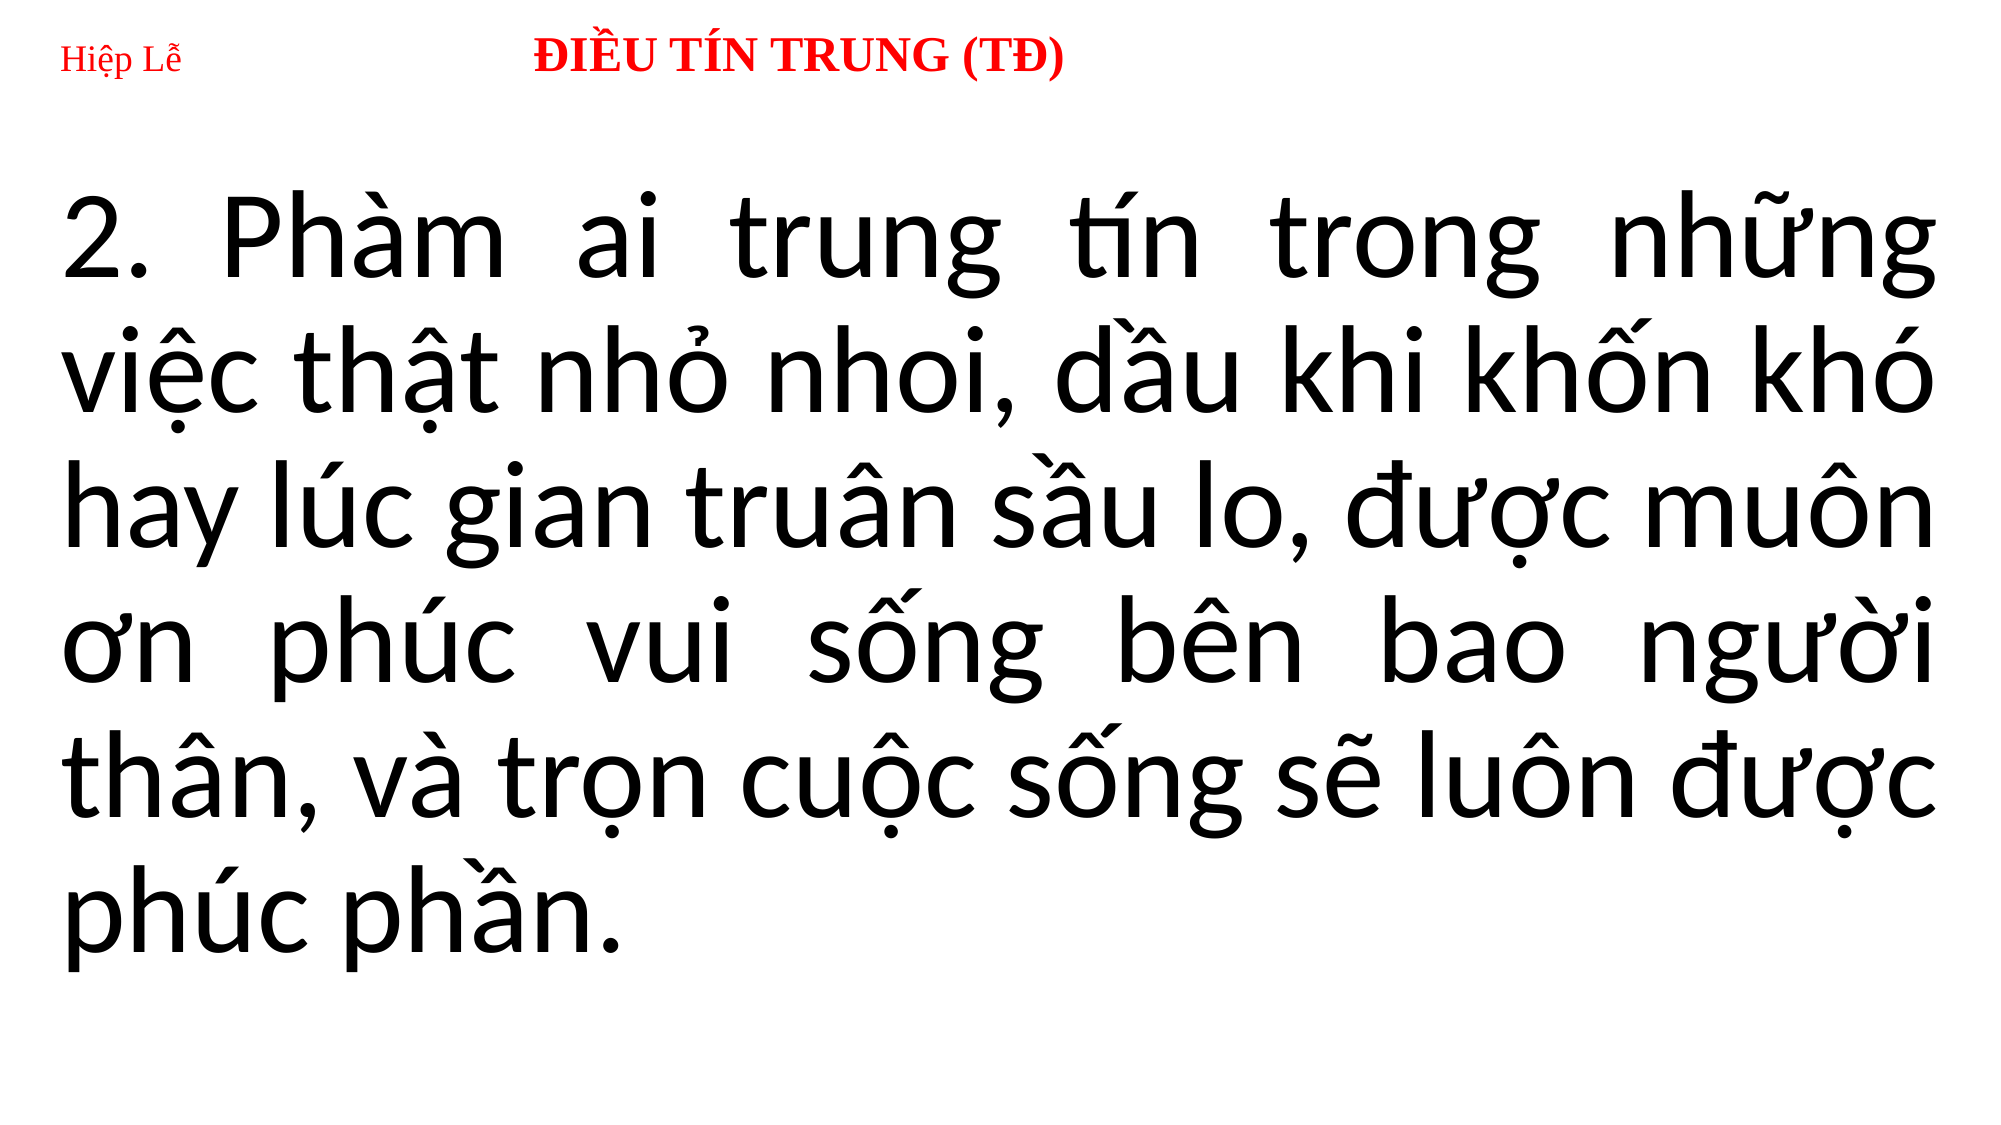

# Hiệp Lễ                                     ĐIỀU TÍN TRUNG (TĐ)
2. Phàm ai trung tín trong những việc thật nhỏ nhoi, dầu khi khốn khó hay lúc gian truân sầu lo, được muôn ơn phúc vui sống bên bao người thân, và trọn cuộc sống sẽ luôn được phúc phần.